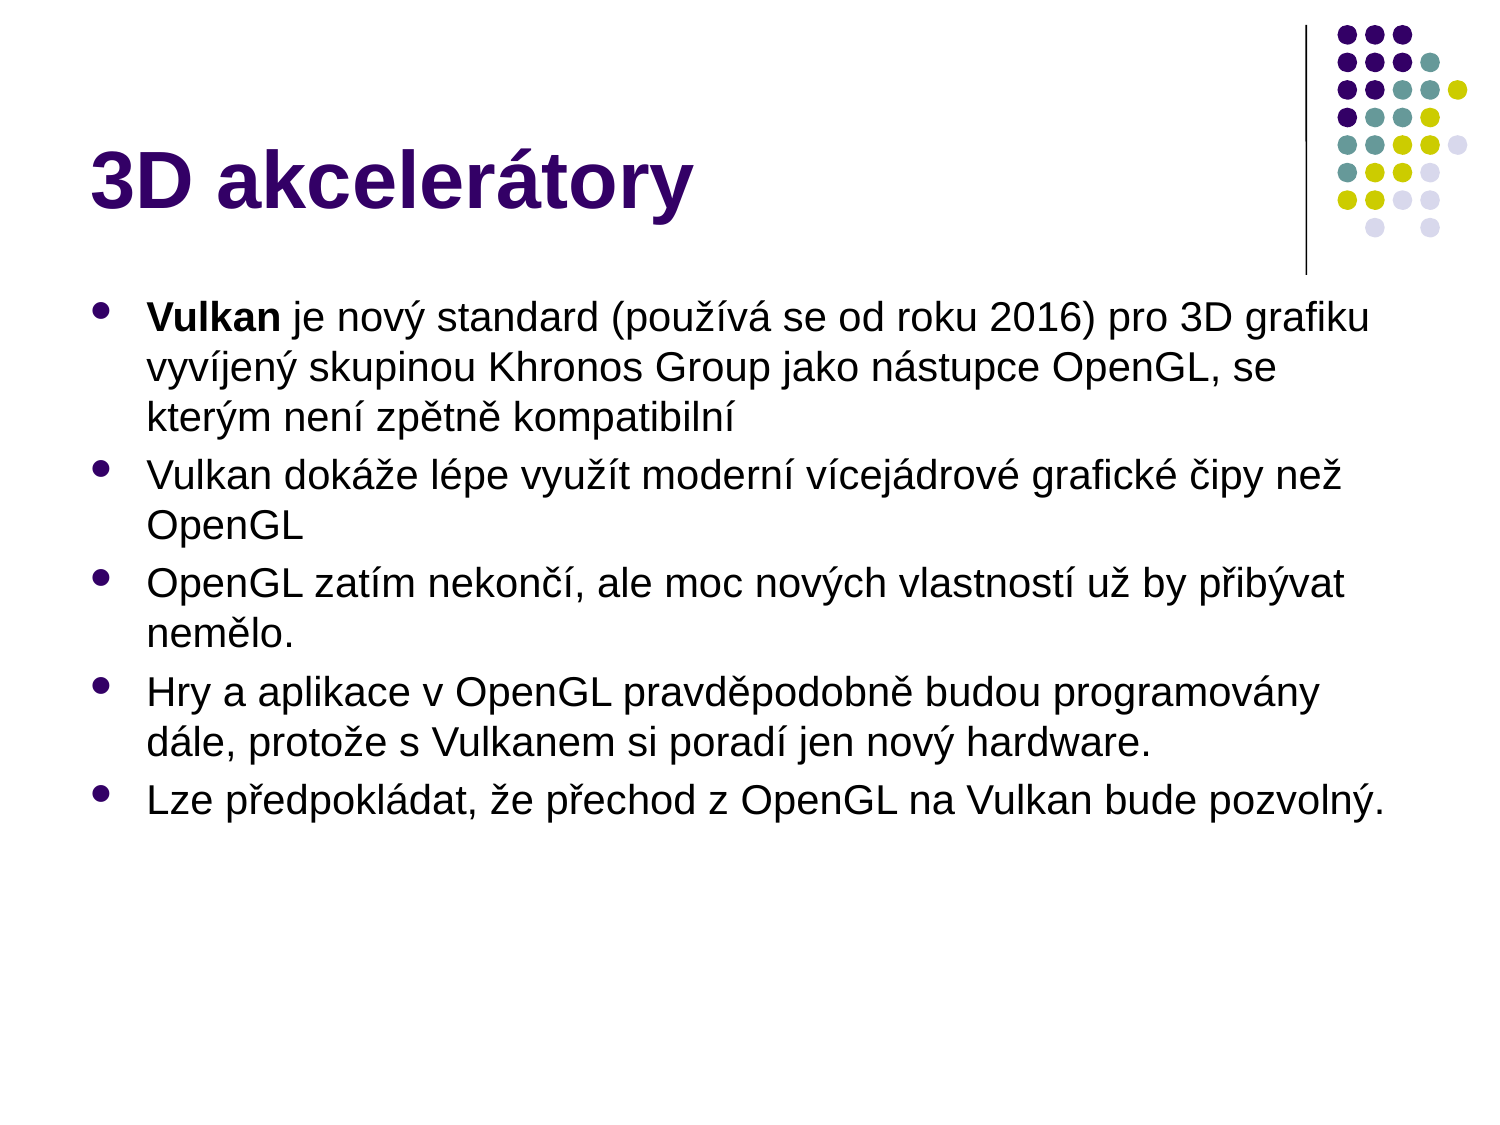

# 3D akcelerátory
Vulkan je nový standard (používá se od roku 2016) pro 3D grafiku vyvíjený skupinou Khronos Group jako nástupce OpenGL, se kterým není zpětně kompatibilní
Vulkan dokáže lépe využít moderní vícejádrové grafické čipy než OpenGL
OpenGL zatím nekončí, ale moc nových vlastností už by přibývat nemělo.
Hry a aplikace v OpenGL pravděpodobně budou programovány dále, protože s Vulkanem si poradí jen nový hardware.
Lze předpokládat, že přechod z OpenGL na Vulkan bude pozvolný.